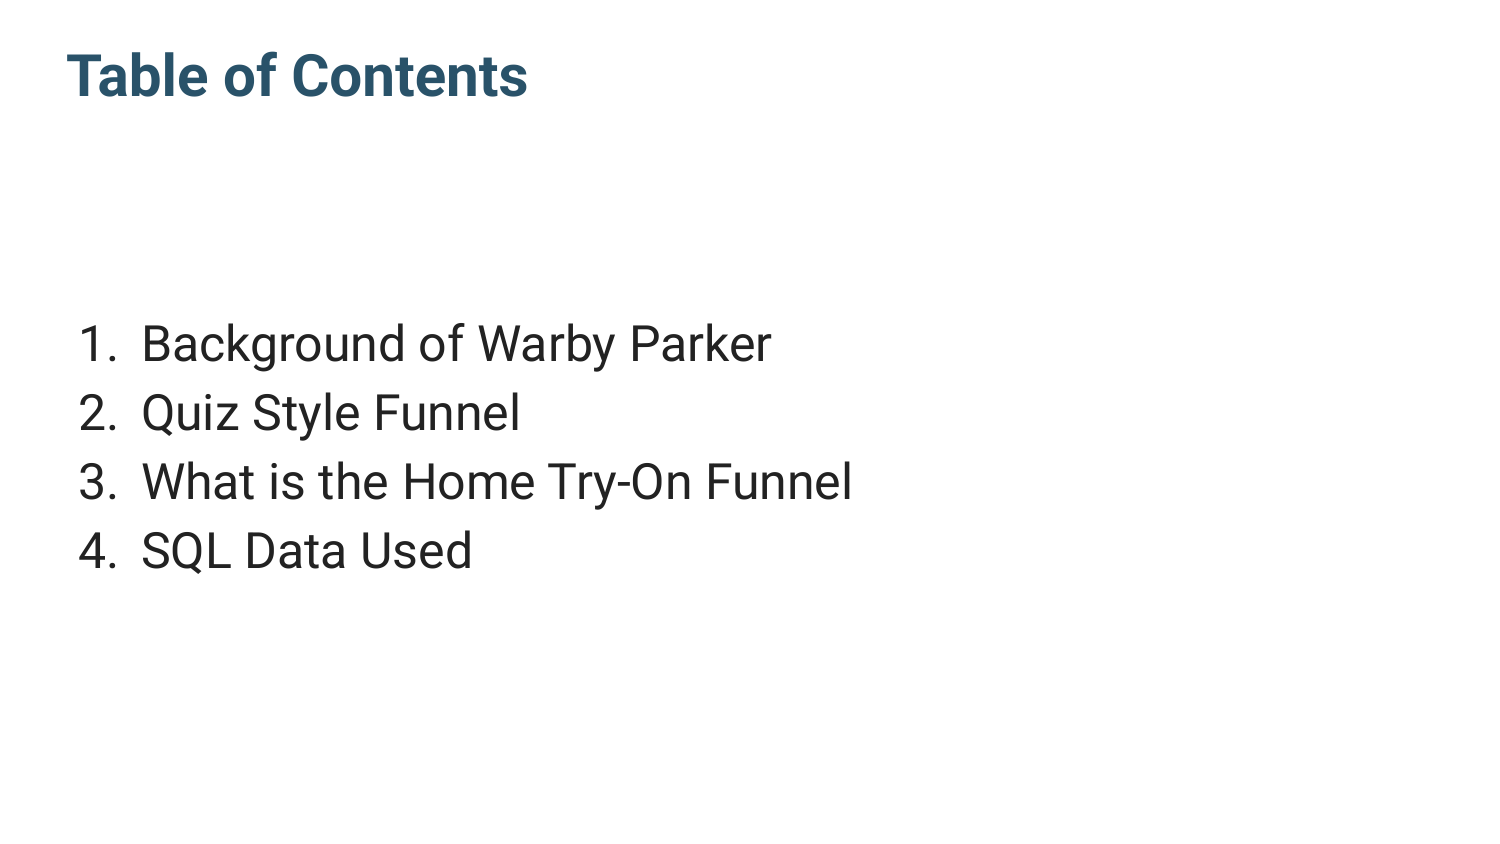

# Table of Contents
Background of Warby Parker
Quiz Style Funnel
What is the Home Try-On Funnel
SQL Data Used